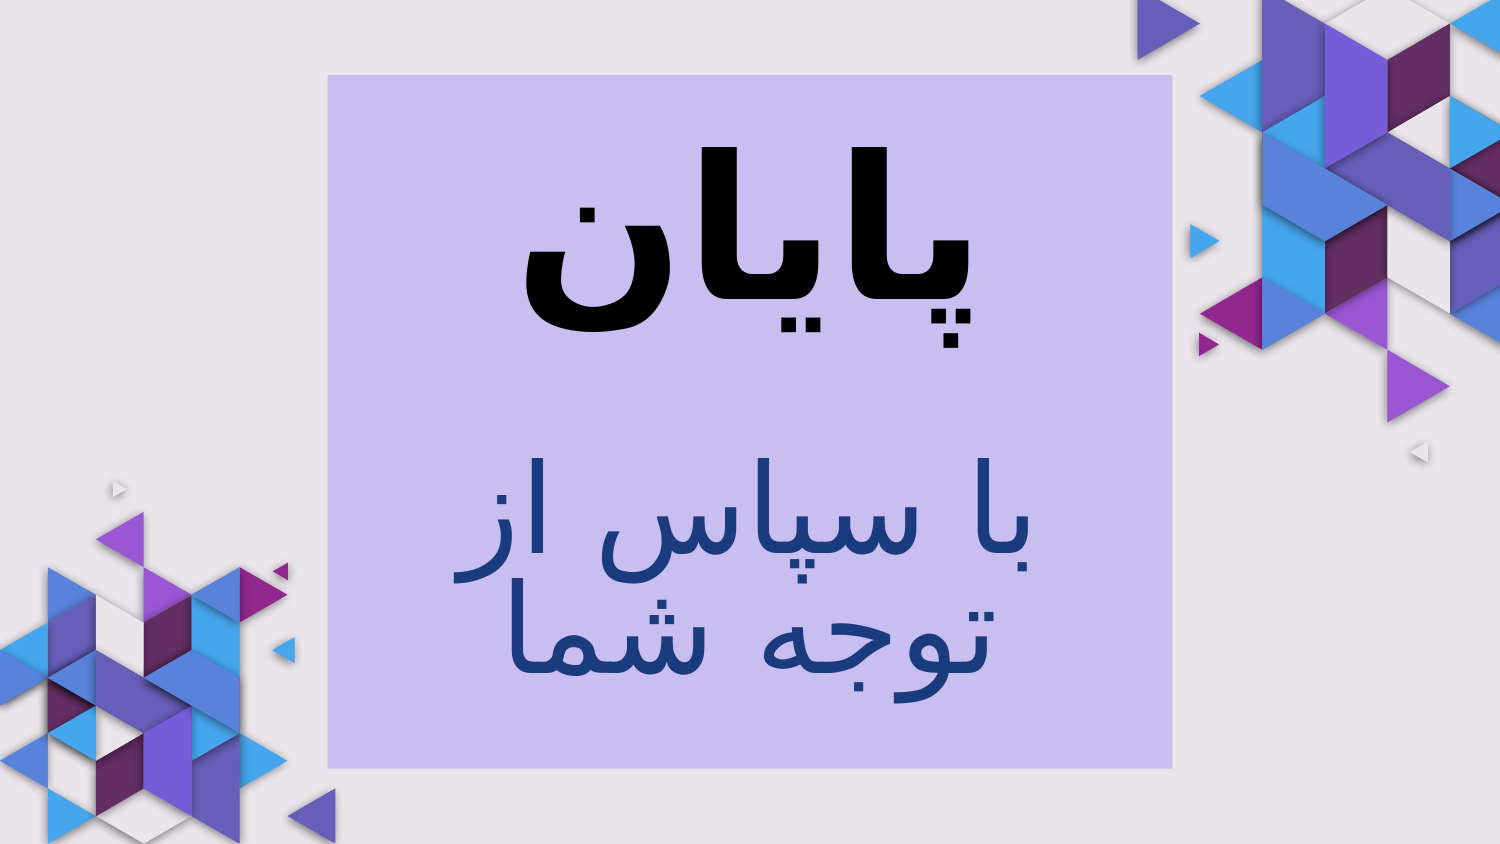

# پایان با سپاس از توجه شما